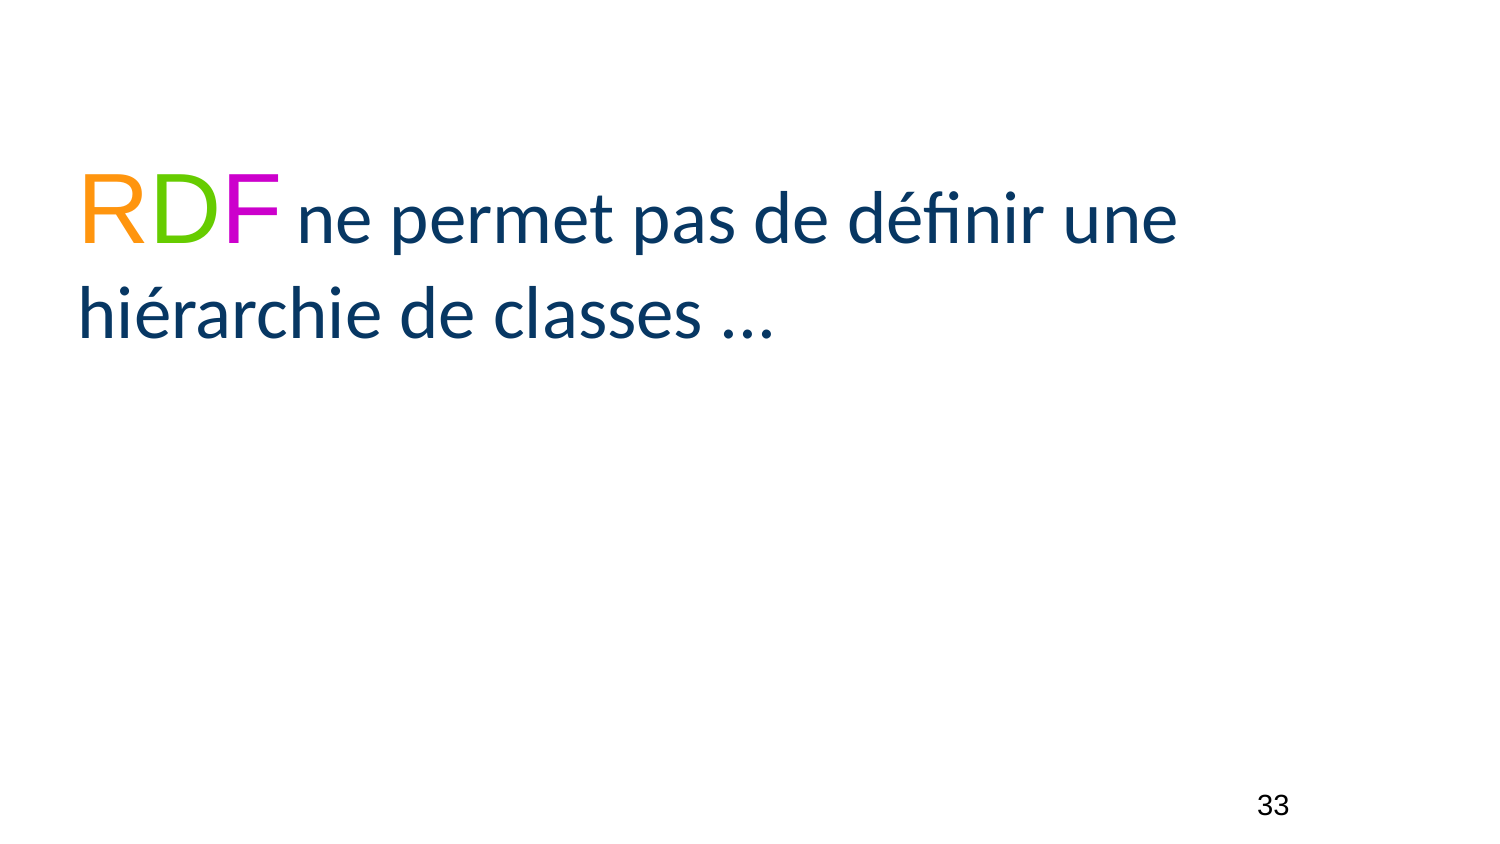

RDF ne permet pas de définir une hiérarchie de classes ...
33